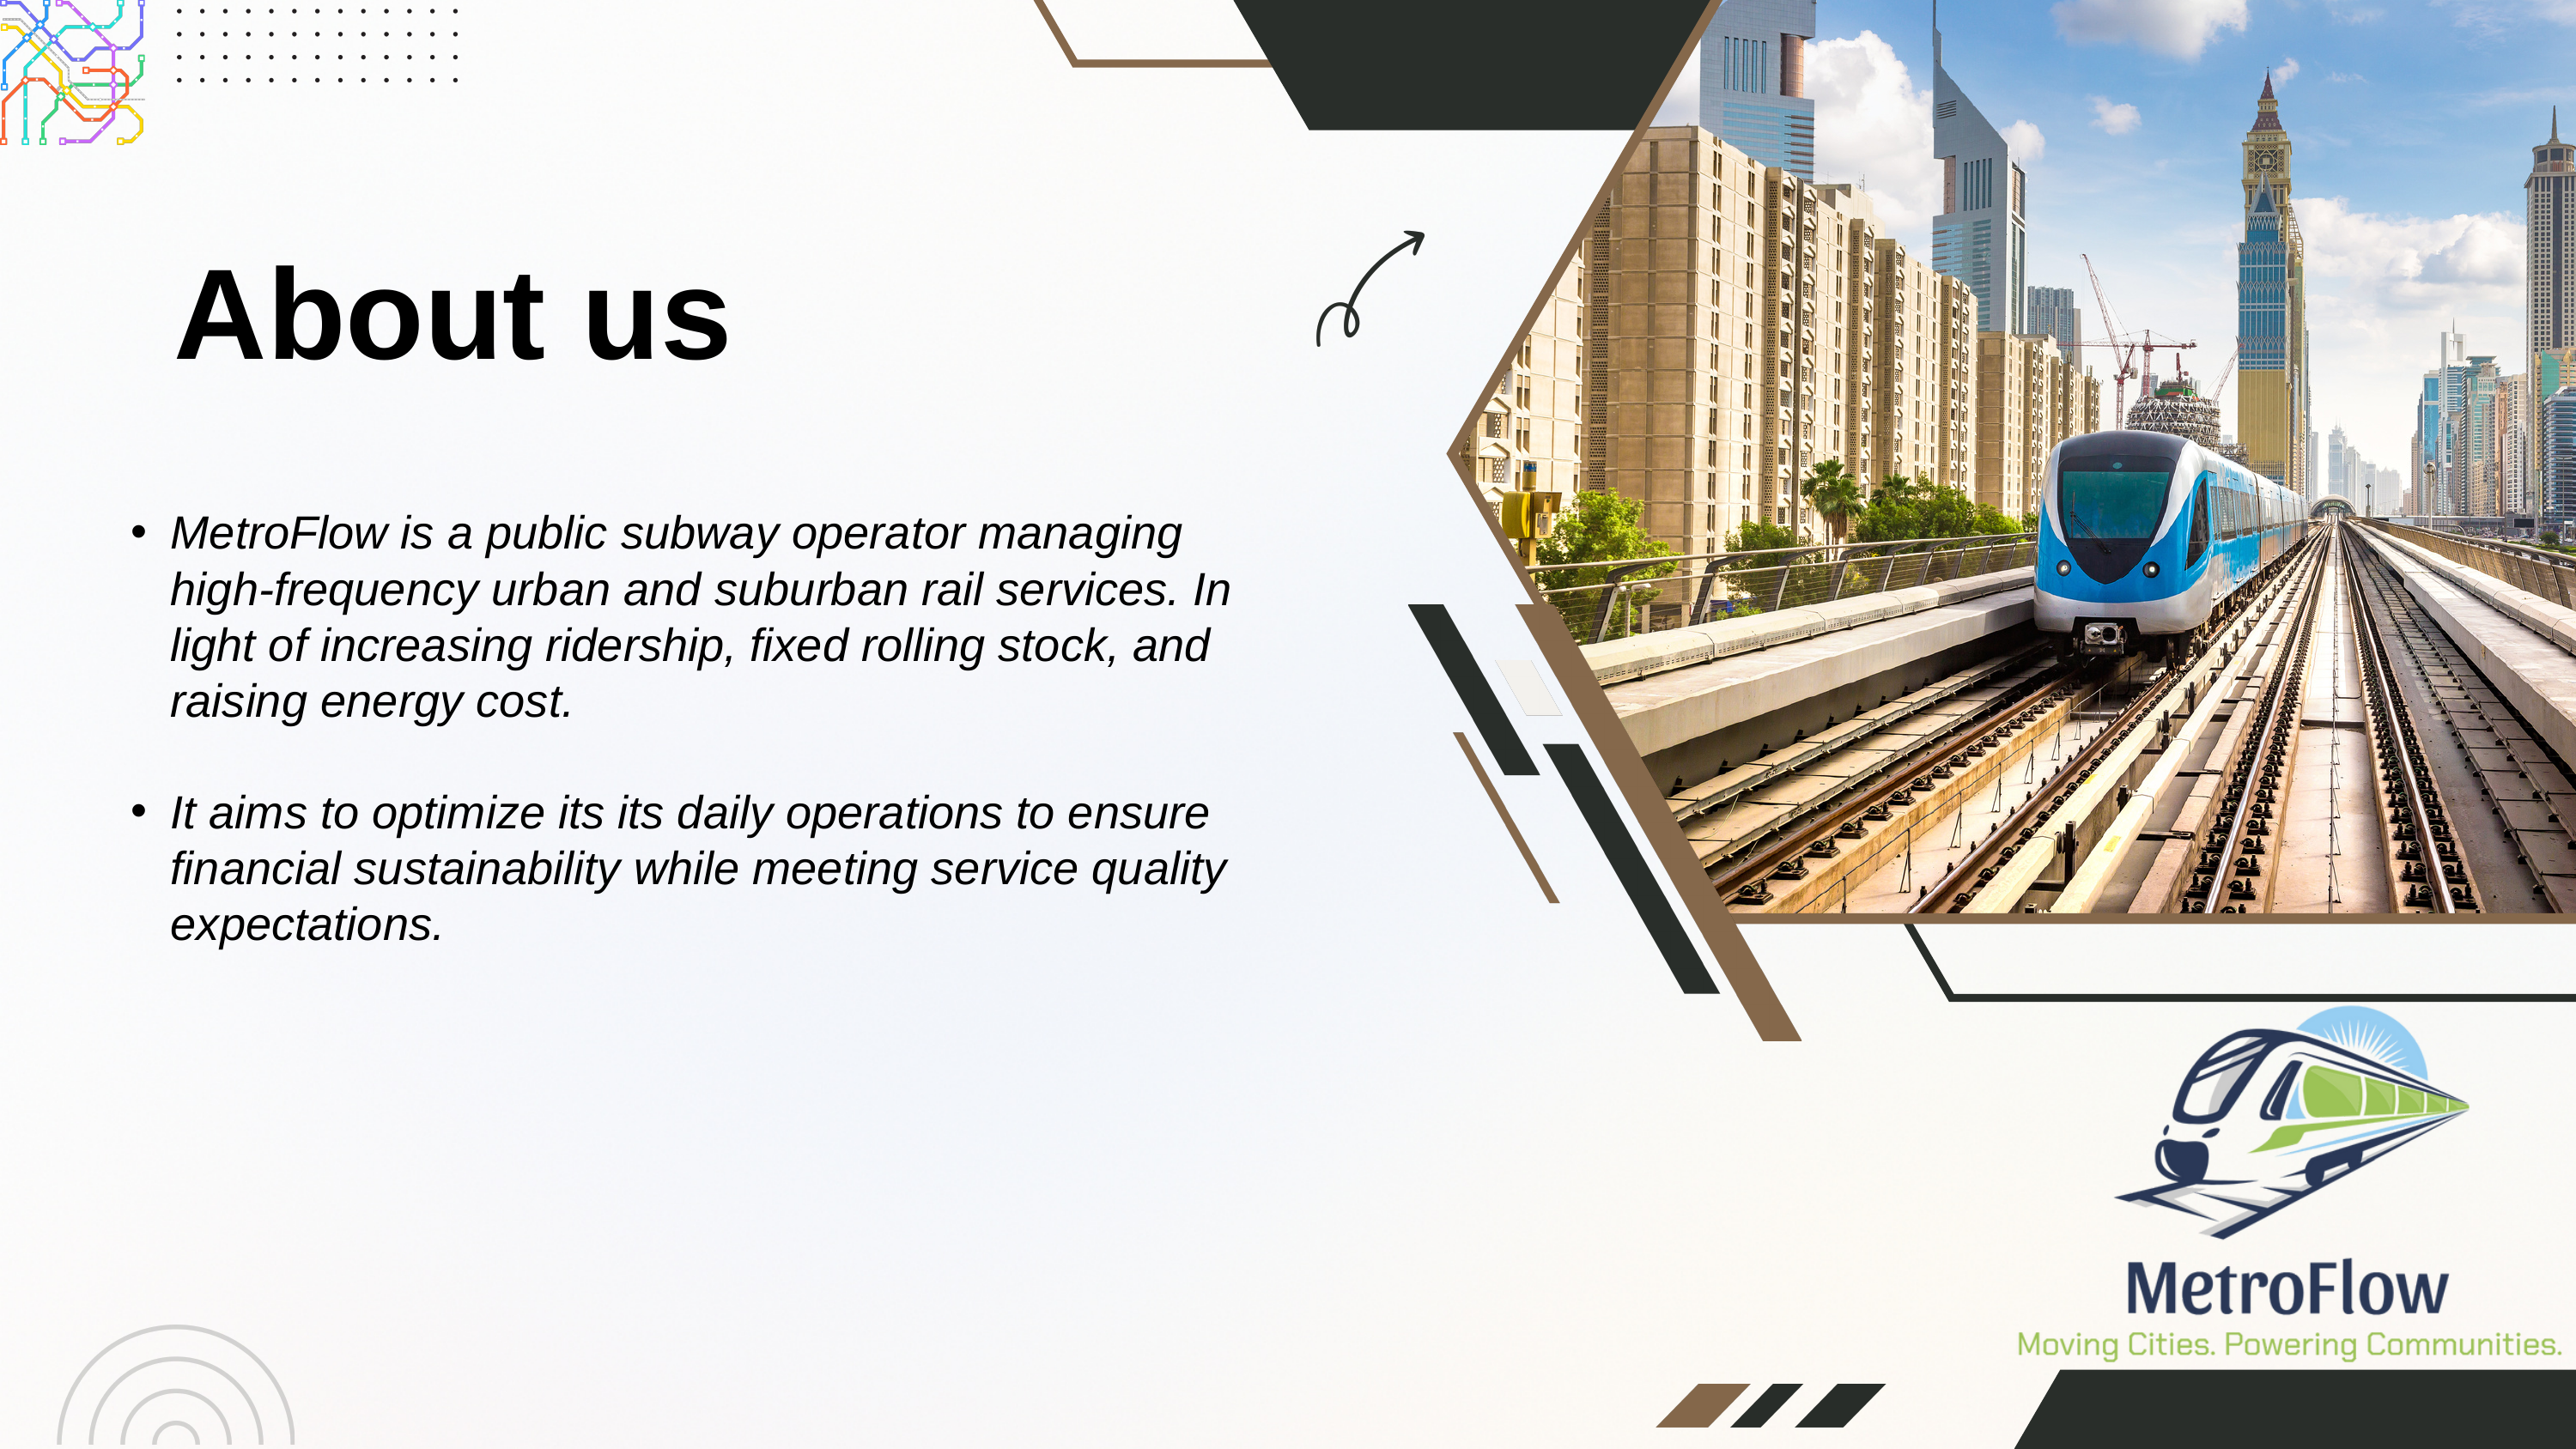

About us

MetroFlow is a public subway operator managing high-frequency urban and suburban rail services. In light of increasing ridership, fixed rolling stock, and raising energy cost.

It aims to optimize its its daily operations to ensure financial sustainability while meeting service quality expectations.